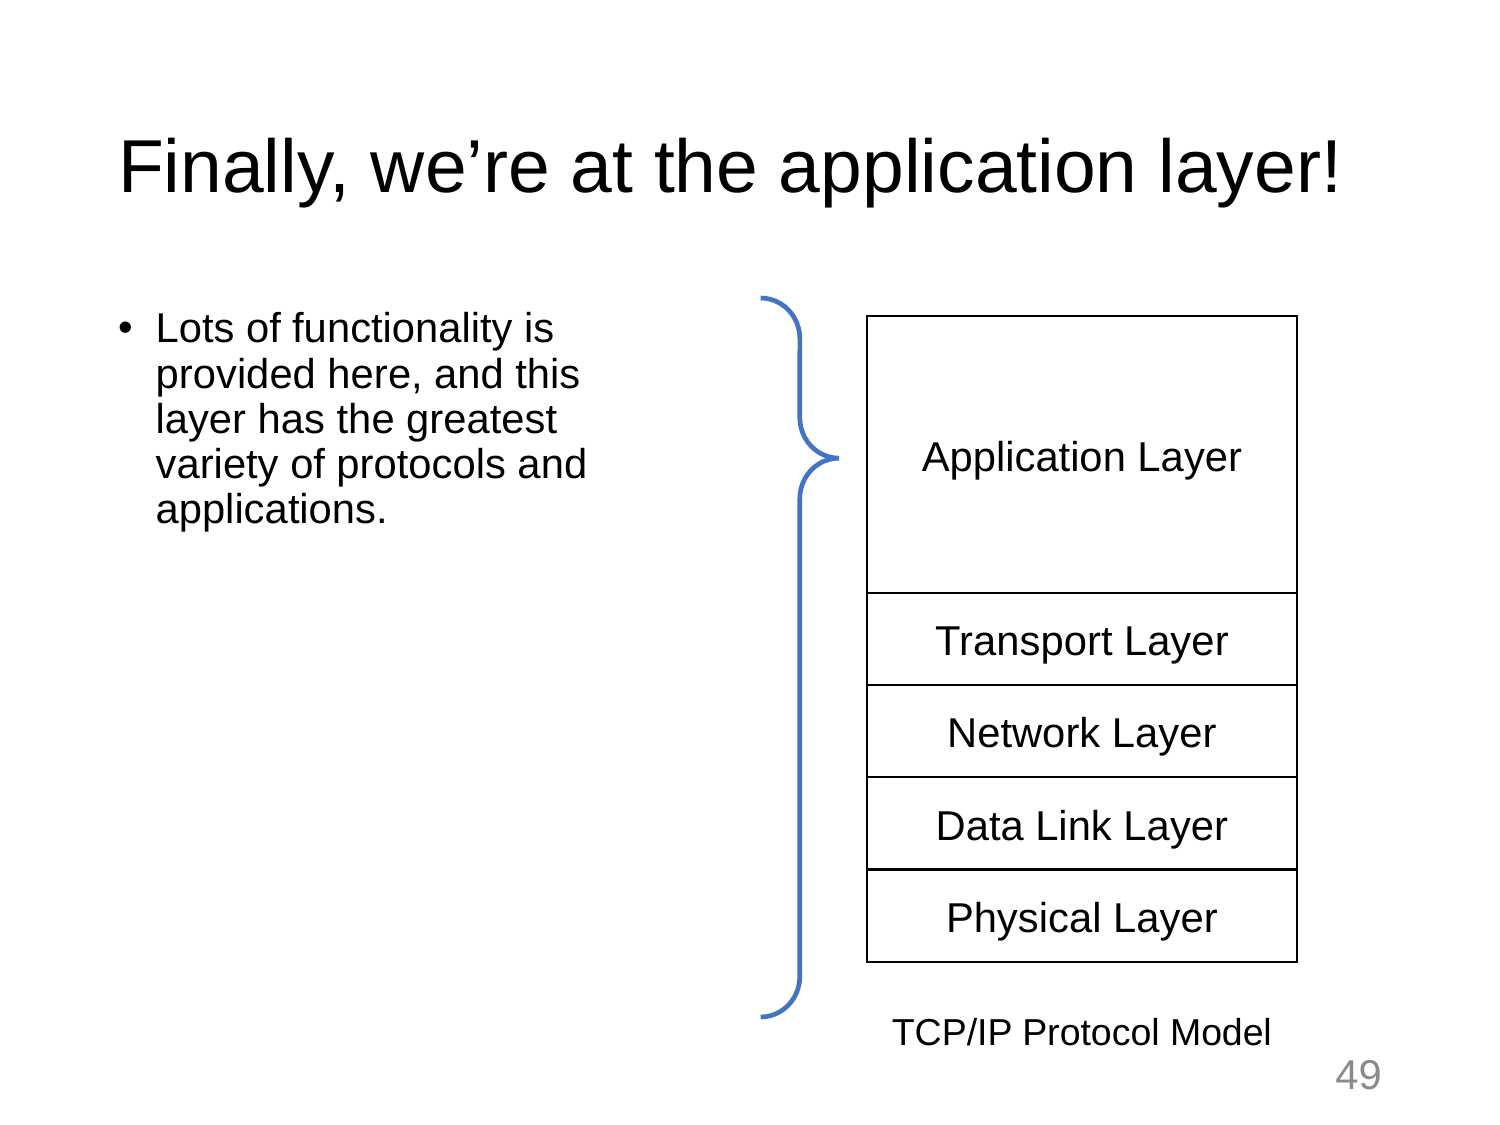

# Finally, we’re at the application layer!

Lots of functionality is provided here, and this layer has the greatest variety of protocols and applications.
Application Layer
Transport Layer
Network Layer
Data Link Layer
Physical Layer
TCP/IP Protocol Model
49